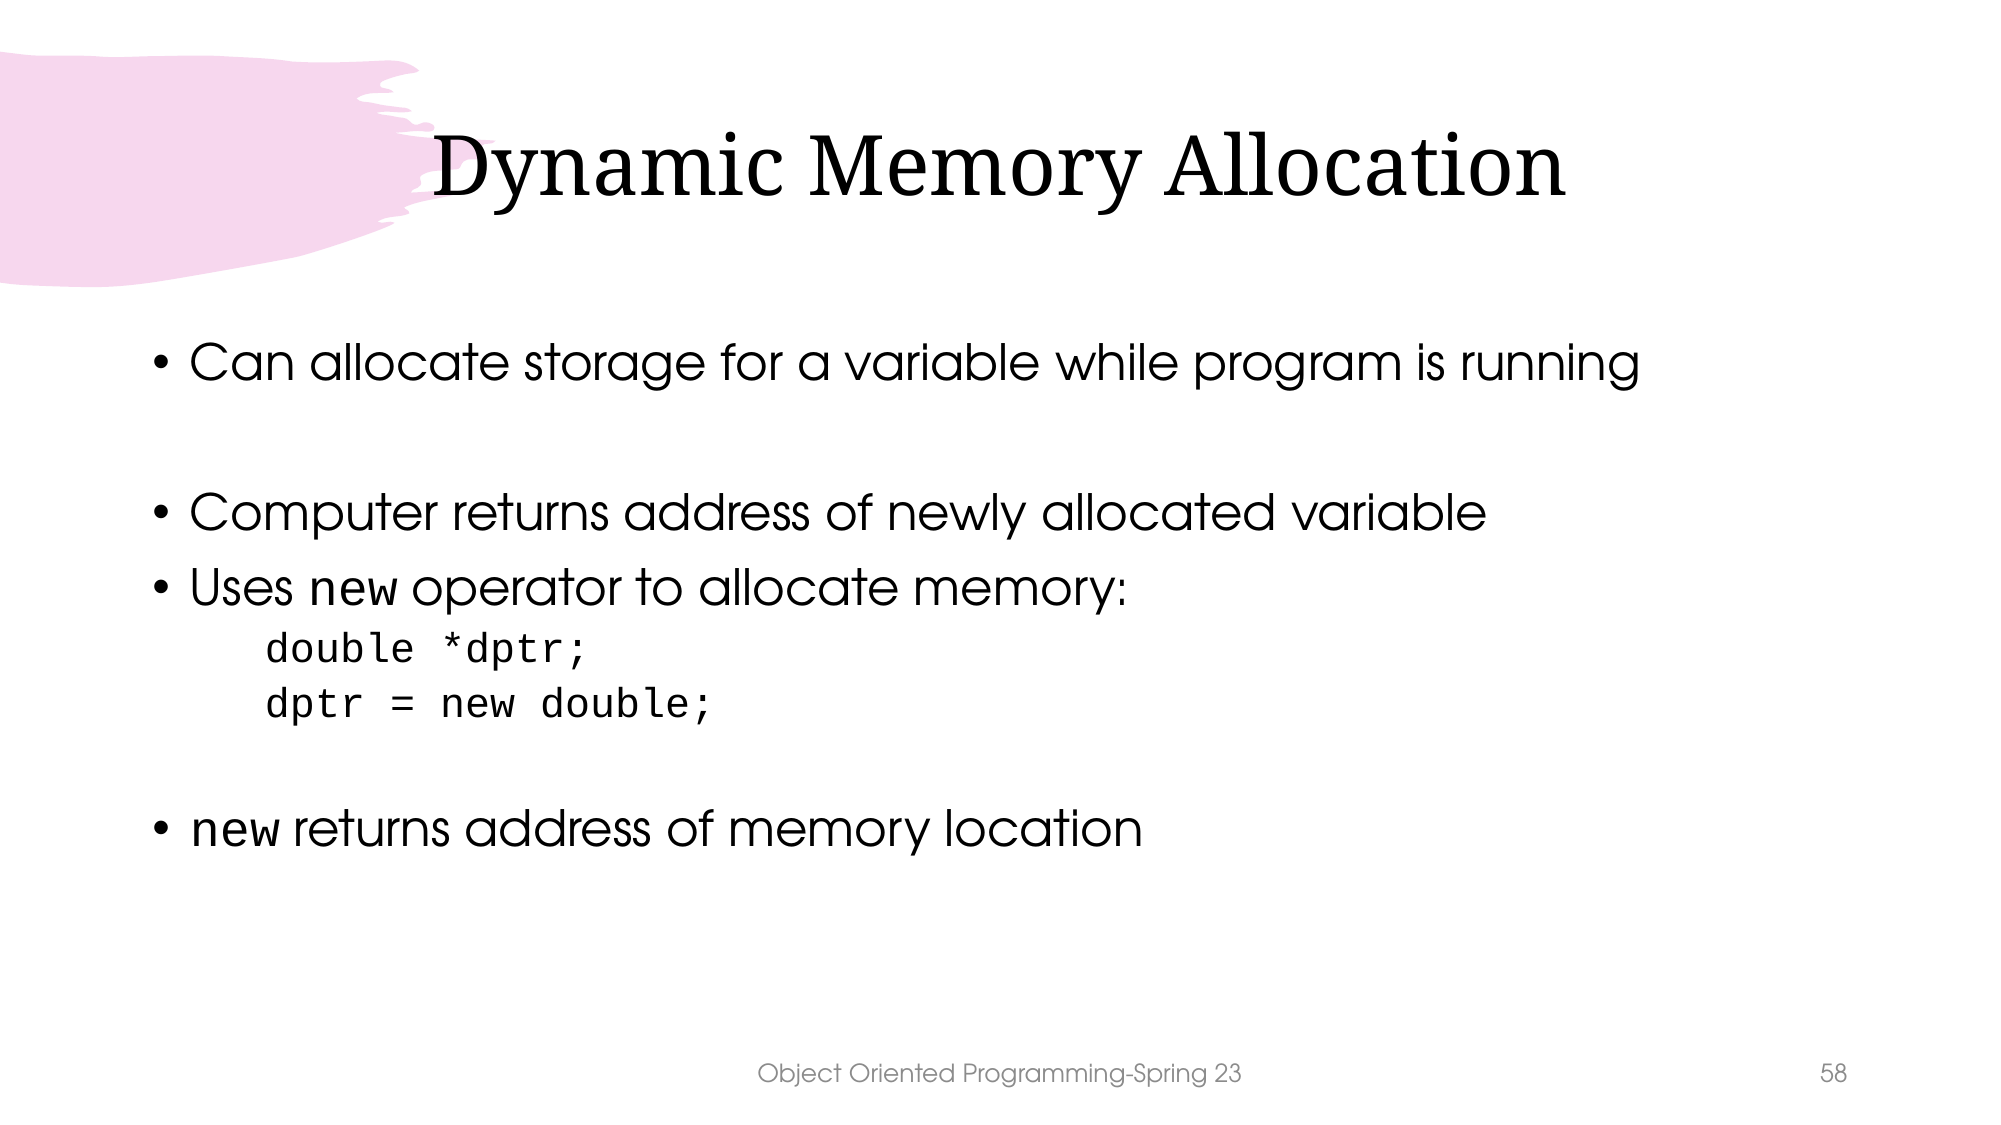

# Dynamic Memory Allocation
Can allocate storage for a variable while program is running

Computer returns address of newly allocated variable
Uses new operator to allocate memory:
	double *dptr;
	dptr = new double;

new returns address of memory location

Object Oriented Programming-Spring 23
58